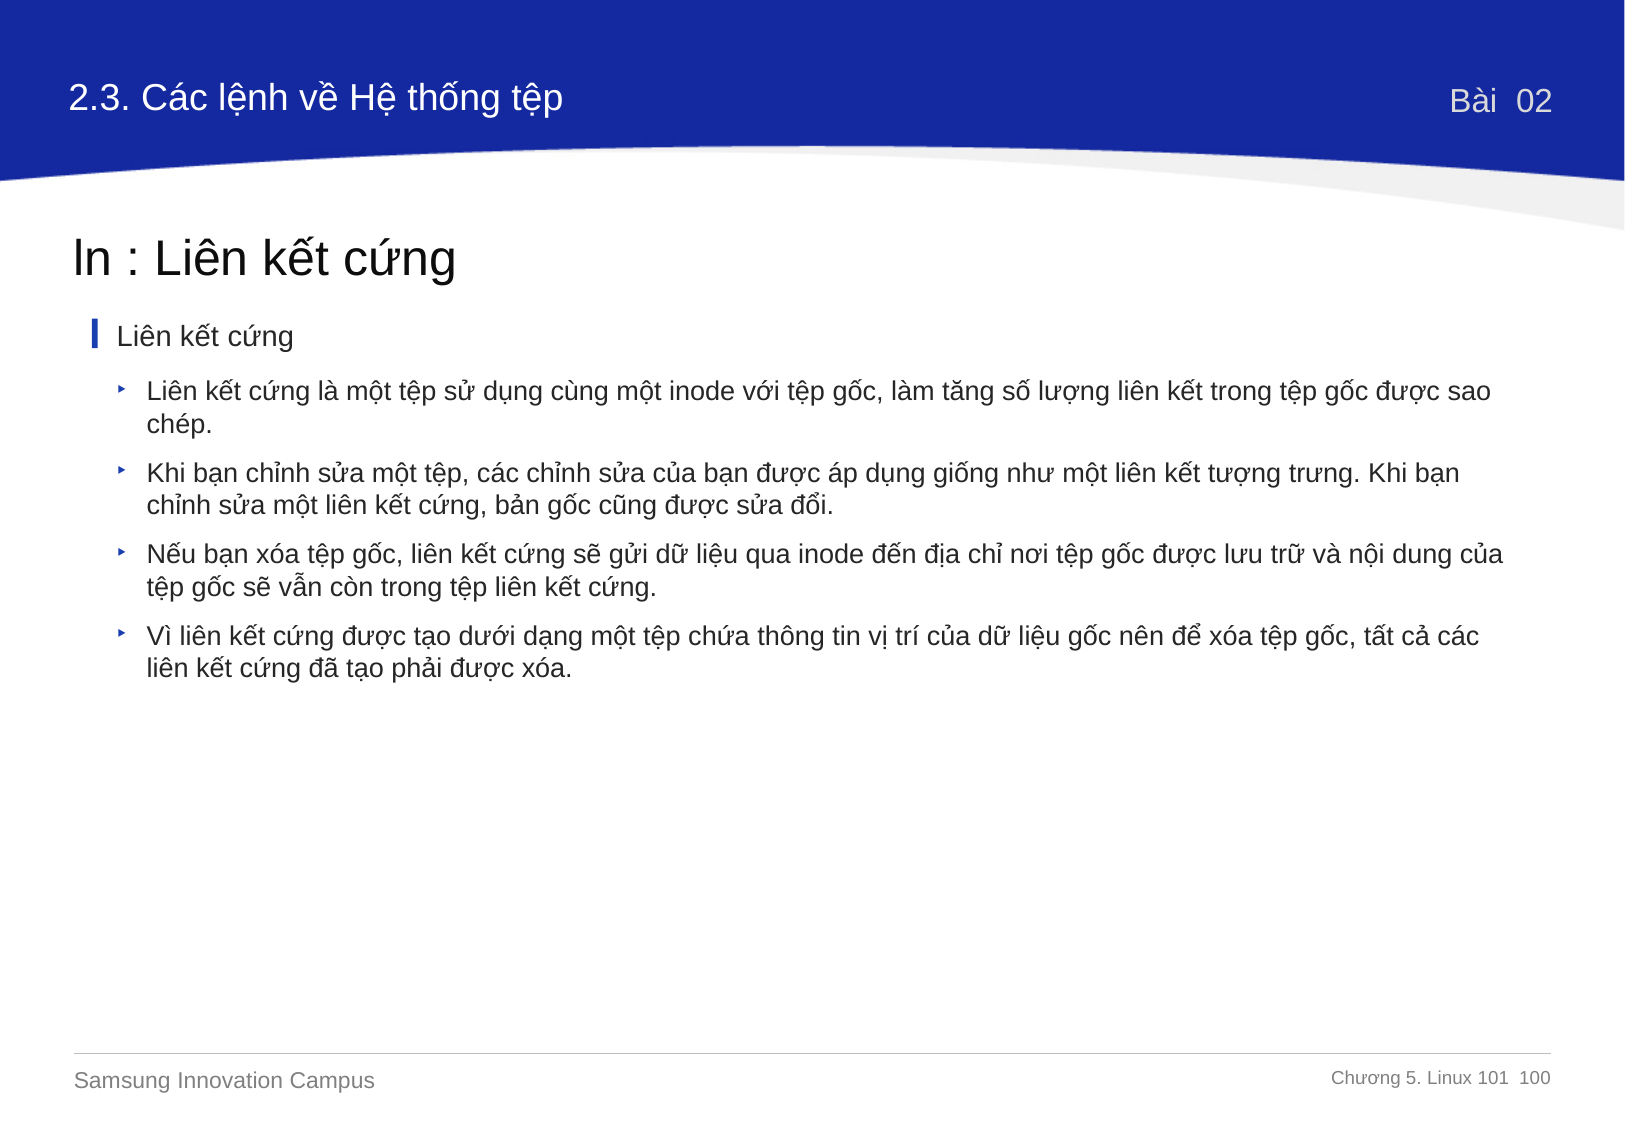

2.3. Các lệnh về Hệ thống tệp
Bài  02
ln : Liên kết cứng
Liên kết cứng

Liên kết cứng là một tệp sử dụng cùng một inode với tệp gốc, làm tăng số lượng liên kết trong tệp gốc được sao chép.
Khi bạn chỉnh sửa một tệp, các chỉnh sửa của bạn được áp dụng giống như một liên kết tượng trưng. Khi bạn chỉnh sửa một liên kết cứng, bản gốc cũng được sửa đổi.
Nếu bạn xóa tệp gốc, liên kết cứng sẽ gửi dữ liệu qua inode đến địa chỉ nơi tệp gốc được lưu trữ và nội dung của tệp gốc sẽ vẫn còn trong tệp liên kết cứng.
Vì liên kết cứng được tạo dưới dạng một tệp chứa thông tin vị trí của dữ liệu gốc nên để xóa tệp gốc, tất cả các liên kết cứng đã tạo phải được xóa.